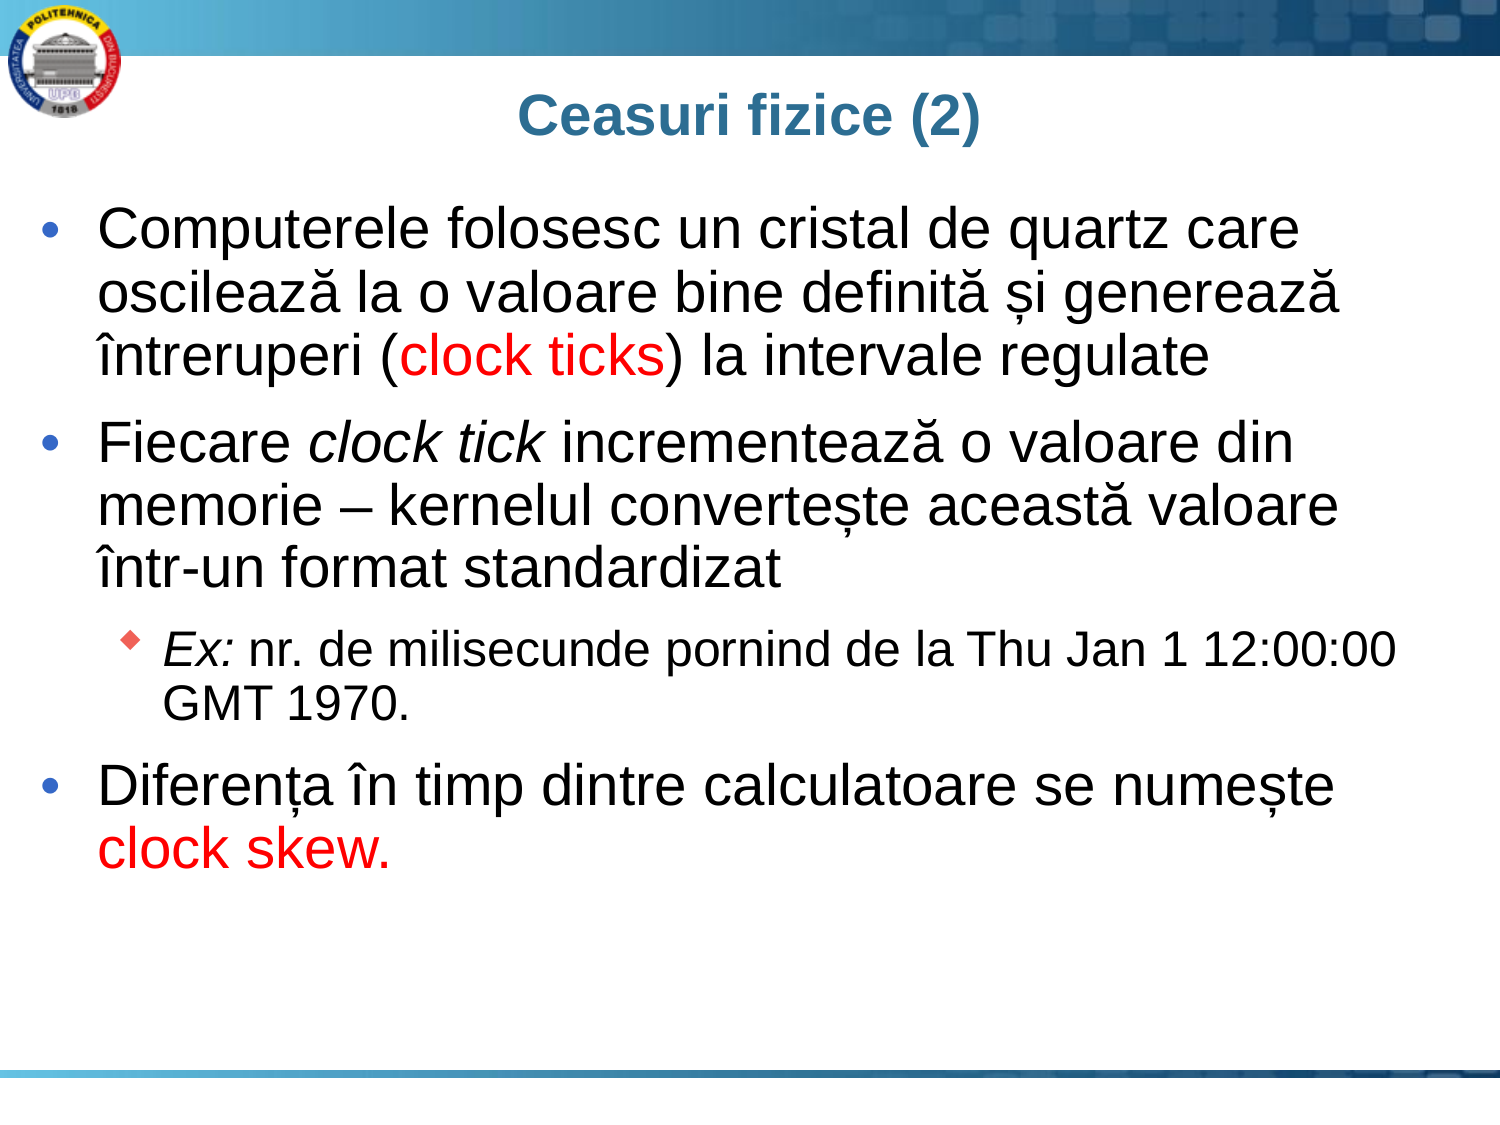

# Ceasuri fizice (2)
Computerele folosesc un cristal de quartz care oscilează la o valoare bine definită și generează întreruperi (clock ticks) la intervale regulate
Fiecare clock tick incrementează o valoare din memorie – kernelul convertește această valoare într-un format standardizat
Ex: nr. de milisecunde pornind de la Thu Jan 1 12:00:00 GMT 1970.
Diferența în timp dintre calculatoare se numește clock skew.